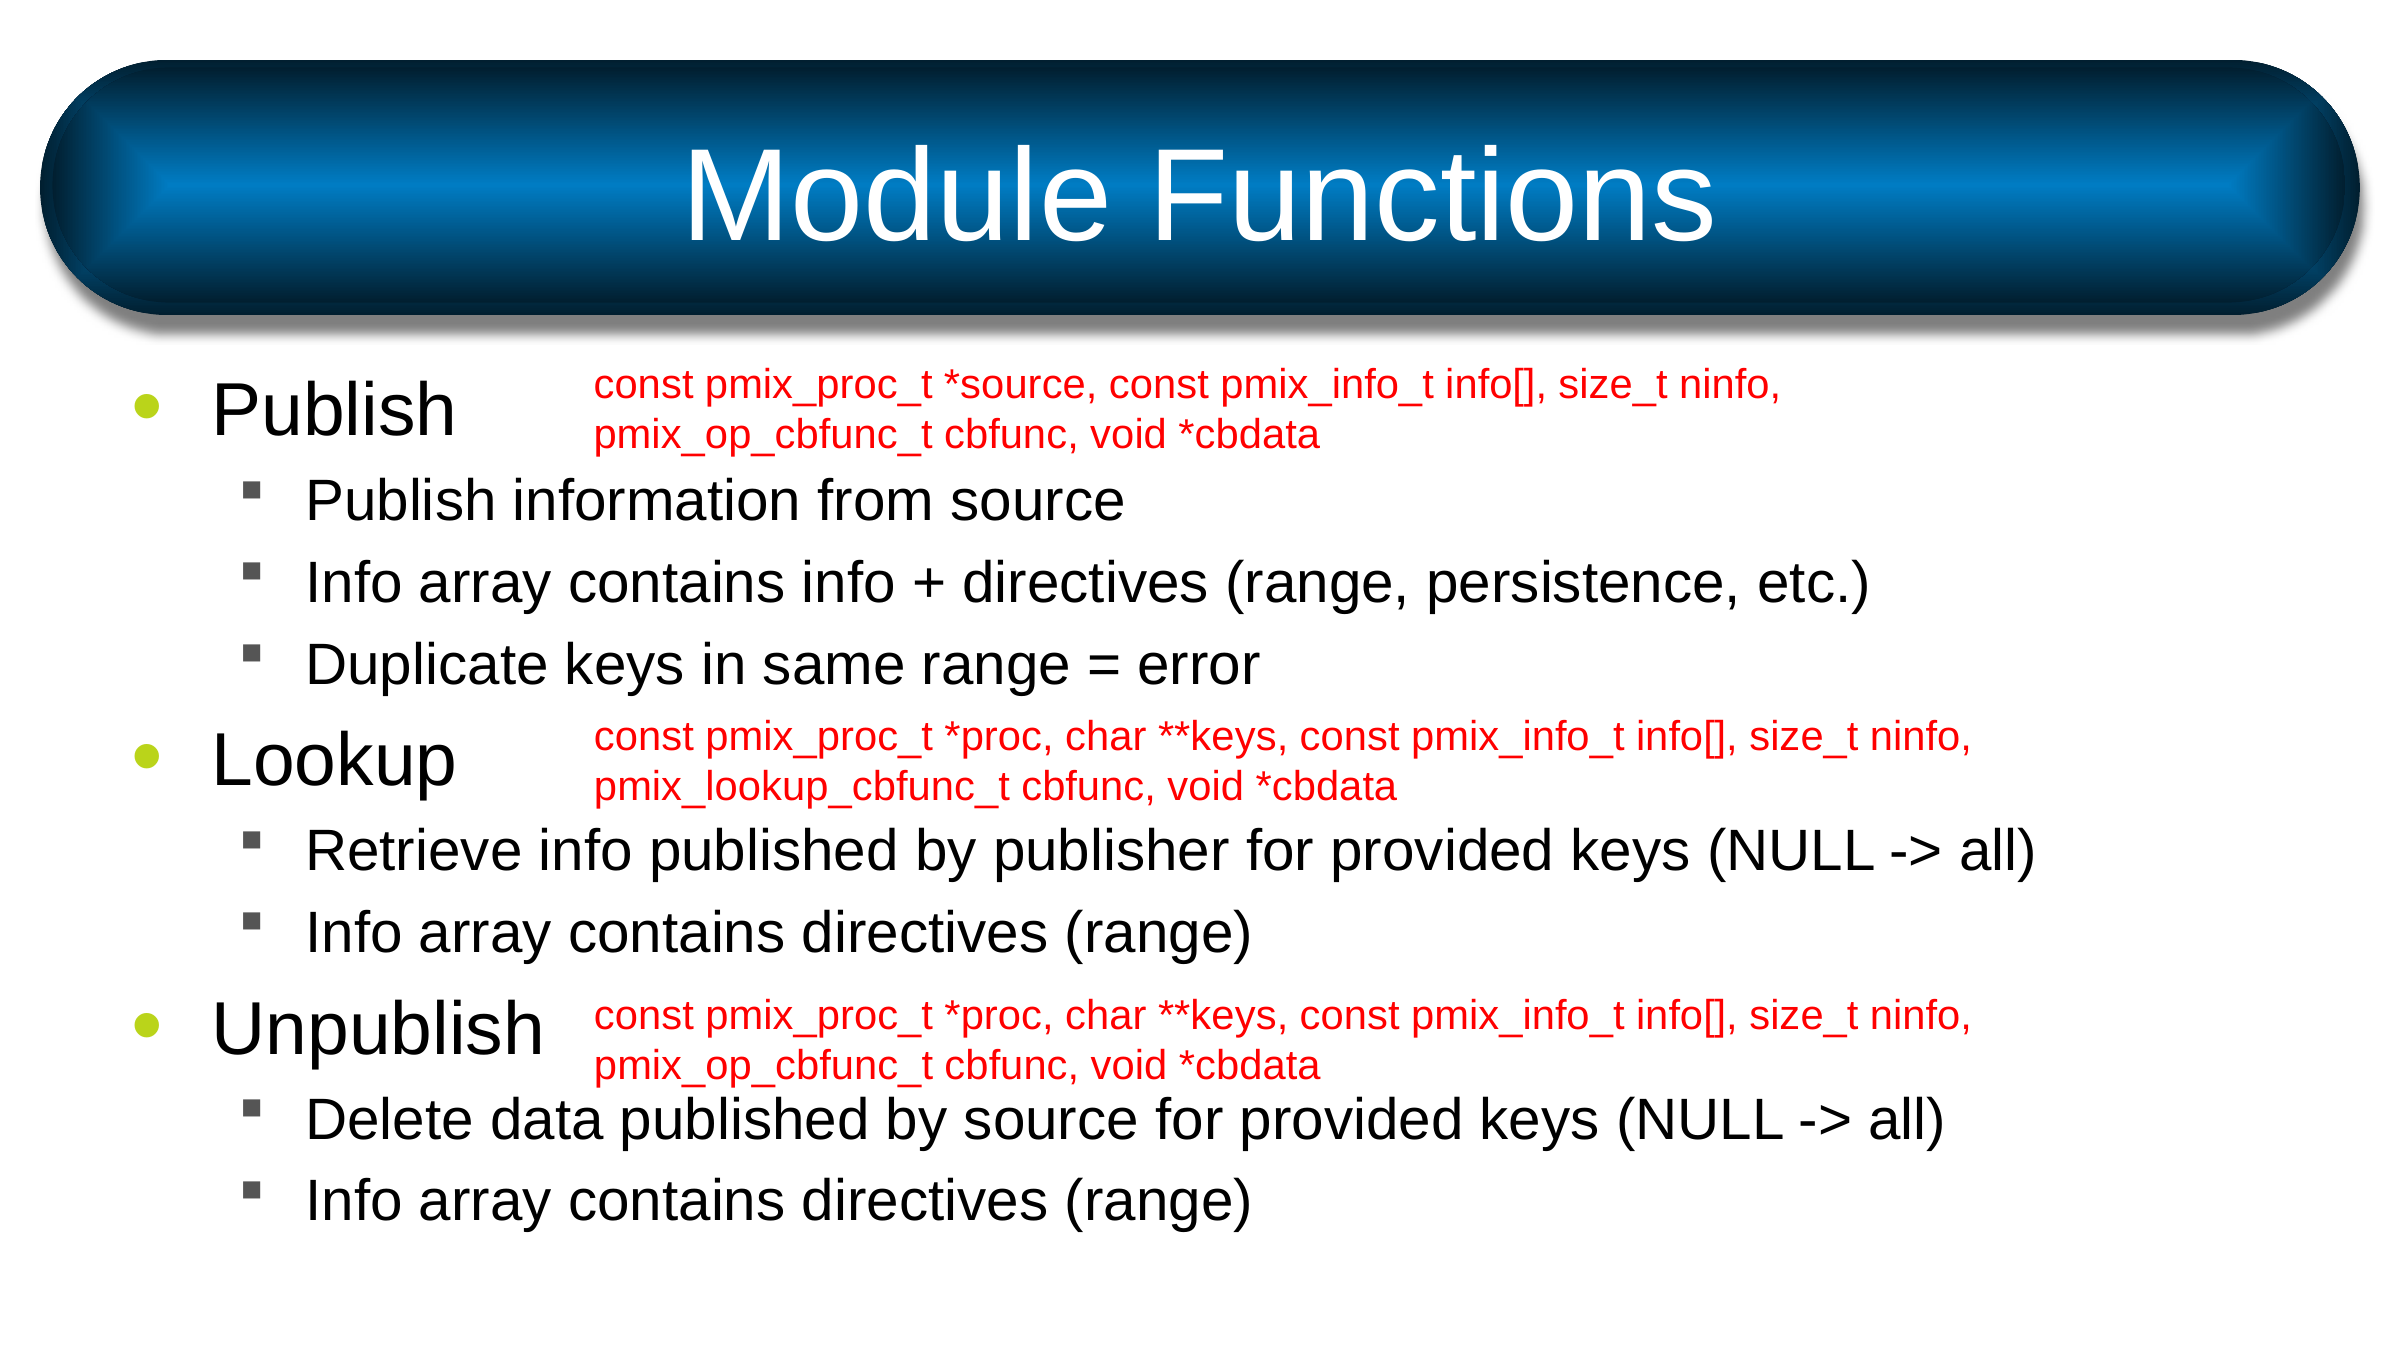

# Module Functions
const pmix_proc_t *source, const pmix_info_t info[], size_t ninfo,
pmix_op_cbfunc_t cbfunc, void *cbdata
Publish
Publish information from source
Info array contains info + directives (range, persistence, etc.)
Duplicate keys in same range = error
Lookup
Retrieve info published by publisher for provided keys (NULL -> all)
Info array contains directives (range)
Unpublish
Delete data published by source for provided keys (NULL -> all)
Info array contains directives (range)
const pmix_proc_t *proc, char **keys, const pmix_info_t info[], size_t ninfo,
pmix_lookup_cbfunc_t cbfunc, void *cbdata
const pmix_proc_t *proc, char **keys, const pmix_info_t info[], size_t ninfo,
pmix_op_cbfunc_t cbfunc, void *cbdata